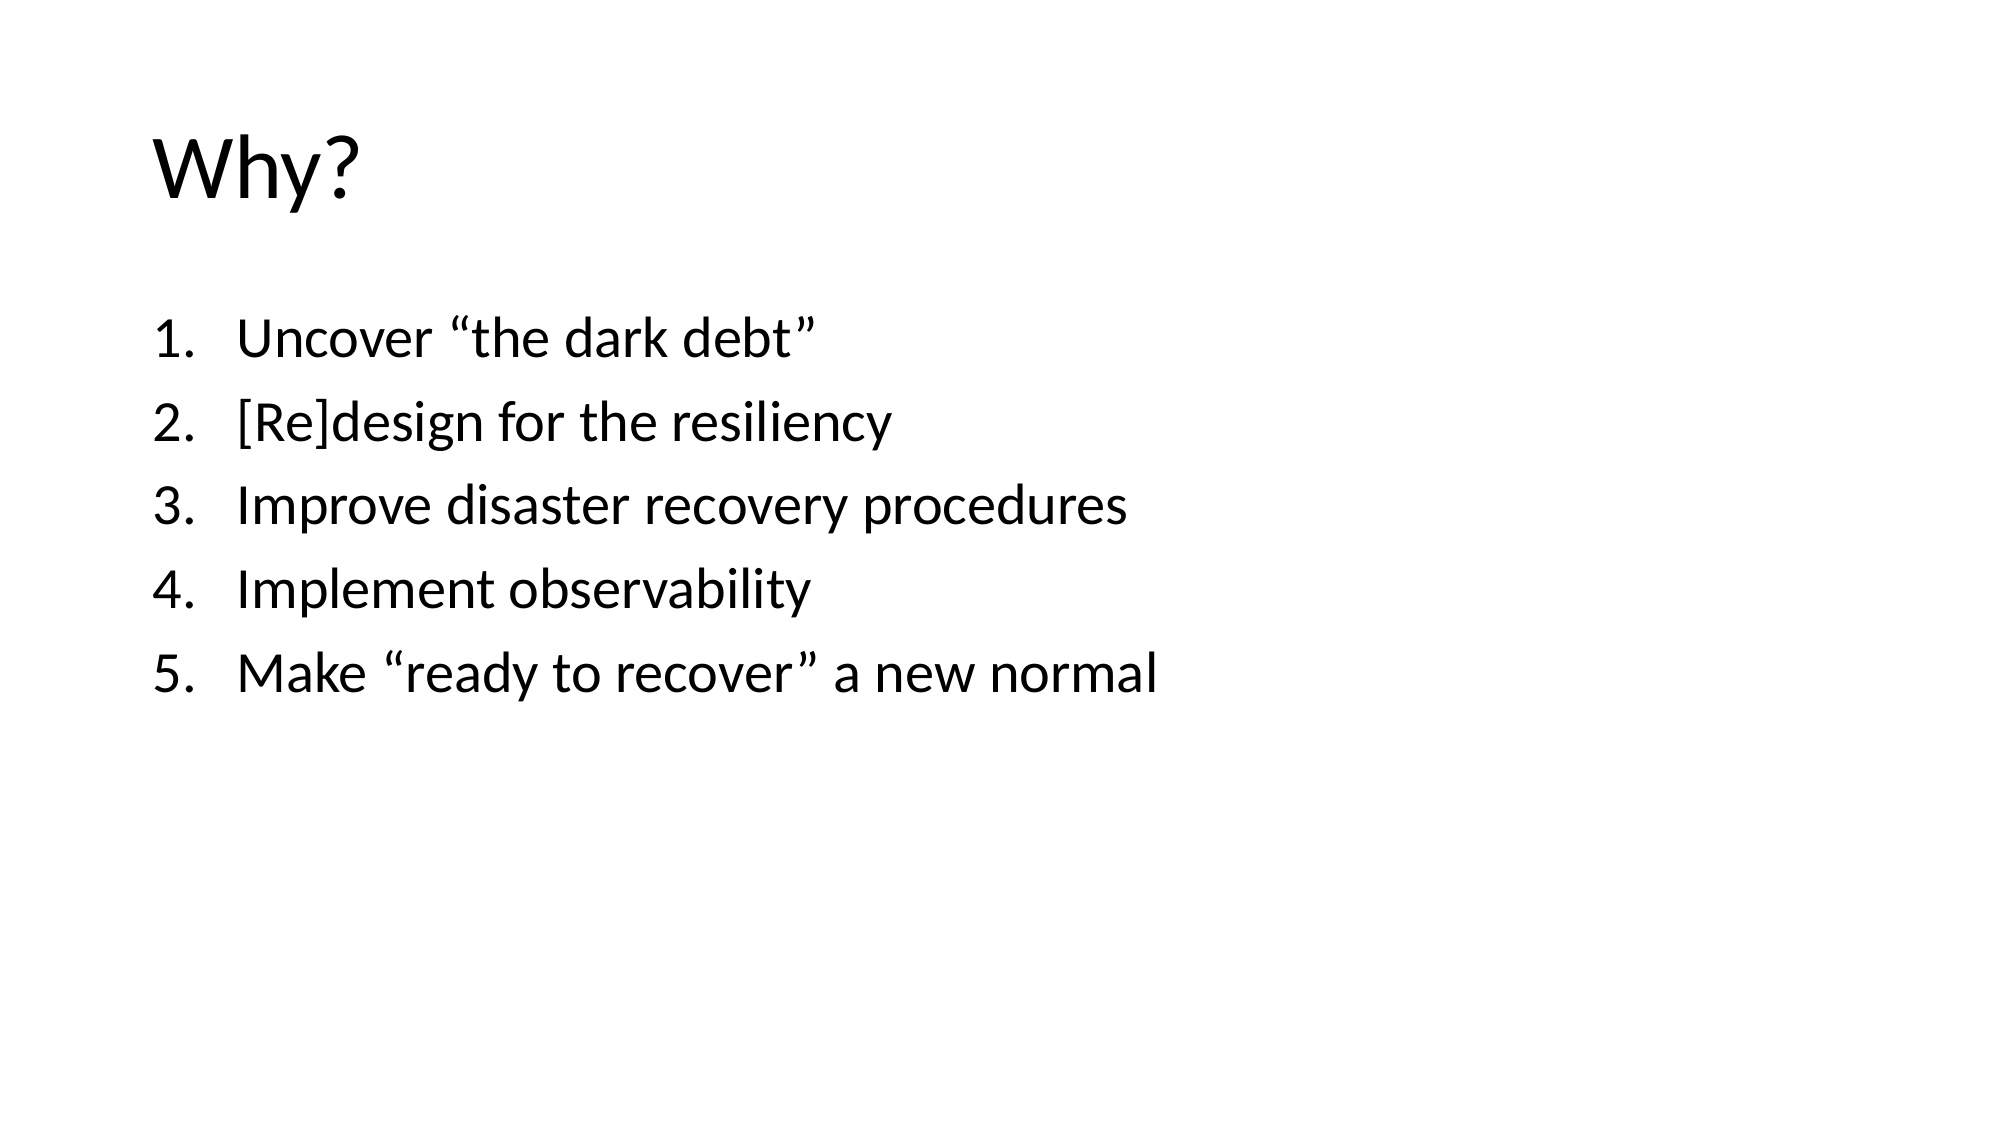

# Why?
Uncover “the dark debt”
[Re]design for the resiliency
Improve disaster recovery procedures
Implement observability
Make “ready to recover” a new normal